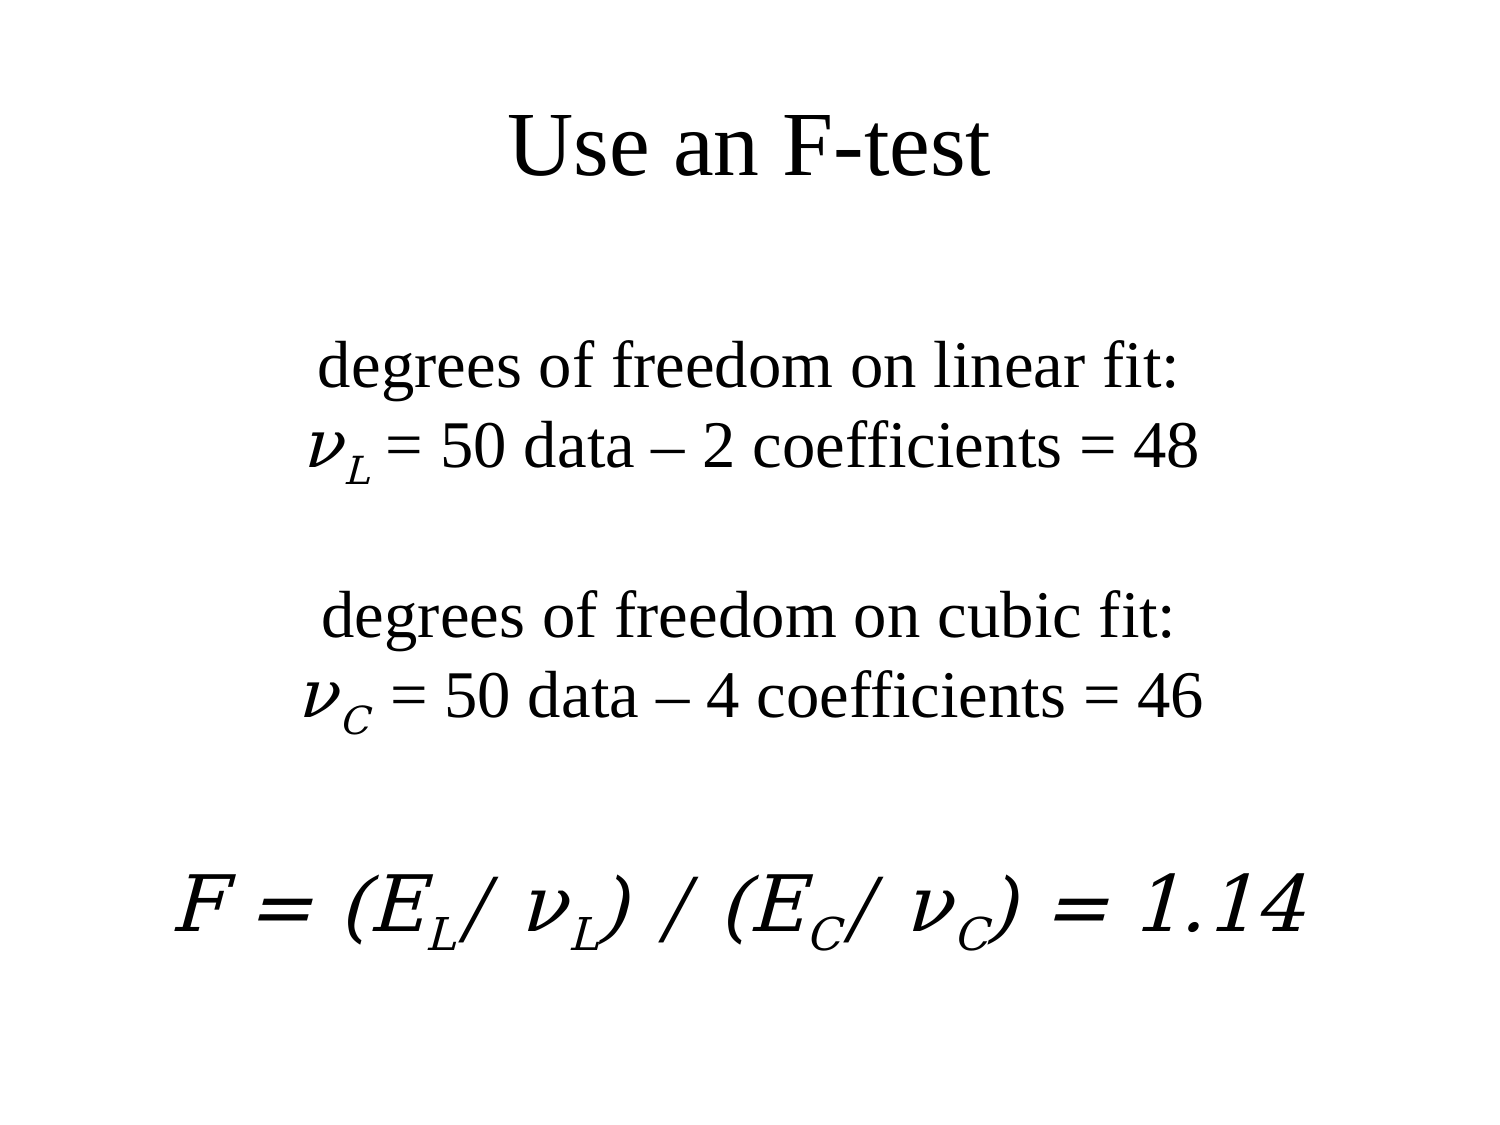

# Use an F-test
degrees of freedom on linear fit:
νL = 50 data – 2 coefficients = 48
degrees of freedom on cubic fit:
νC = 50 data – 4 coefficients = 46
F = (EL/ νL) / (EC/ νC) = 1.14